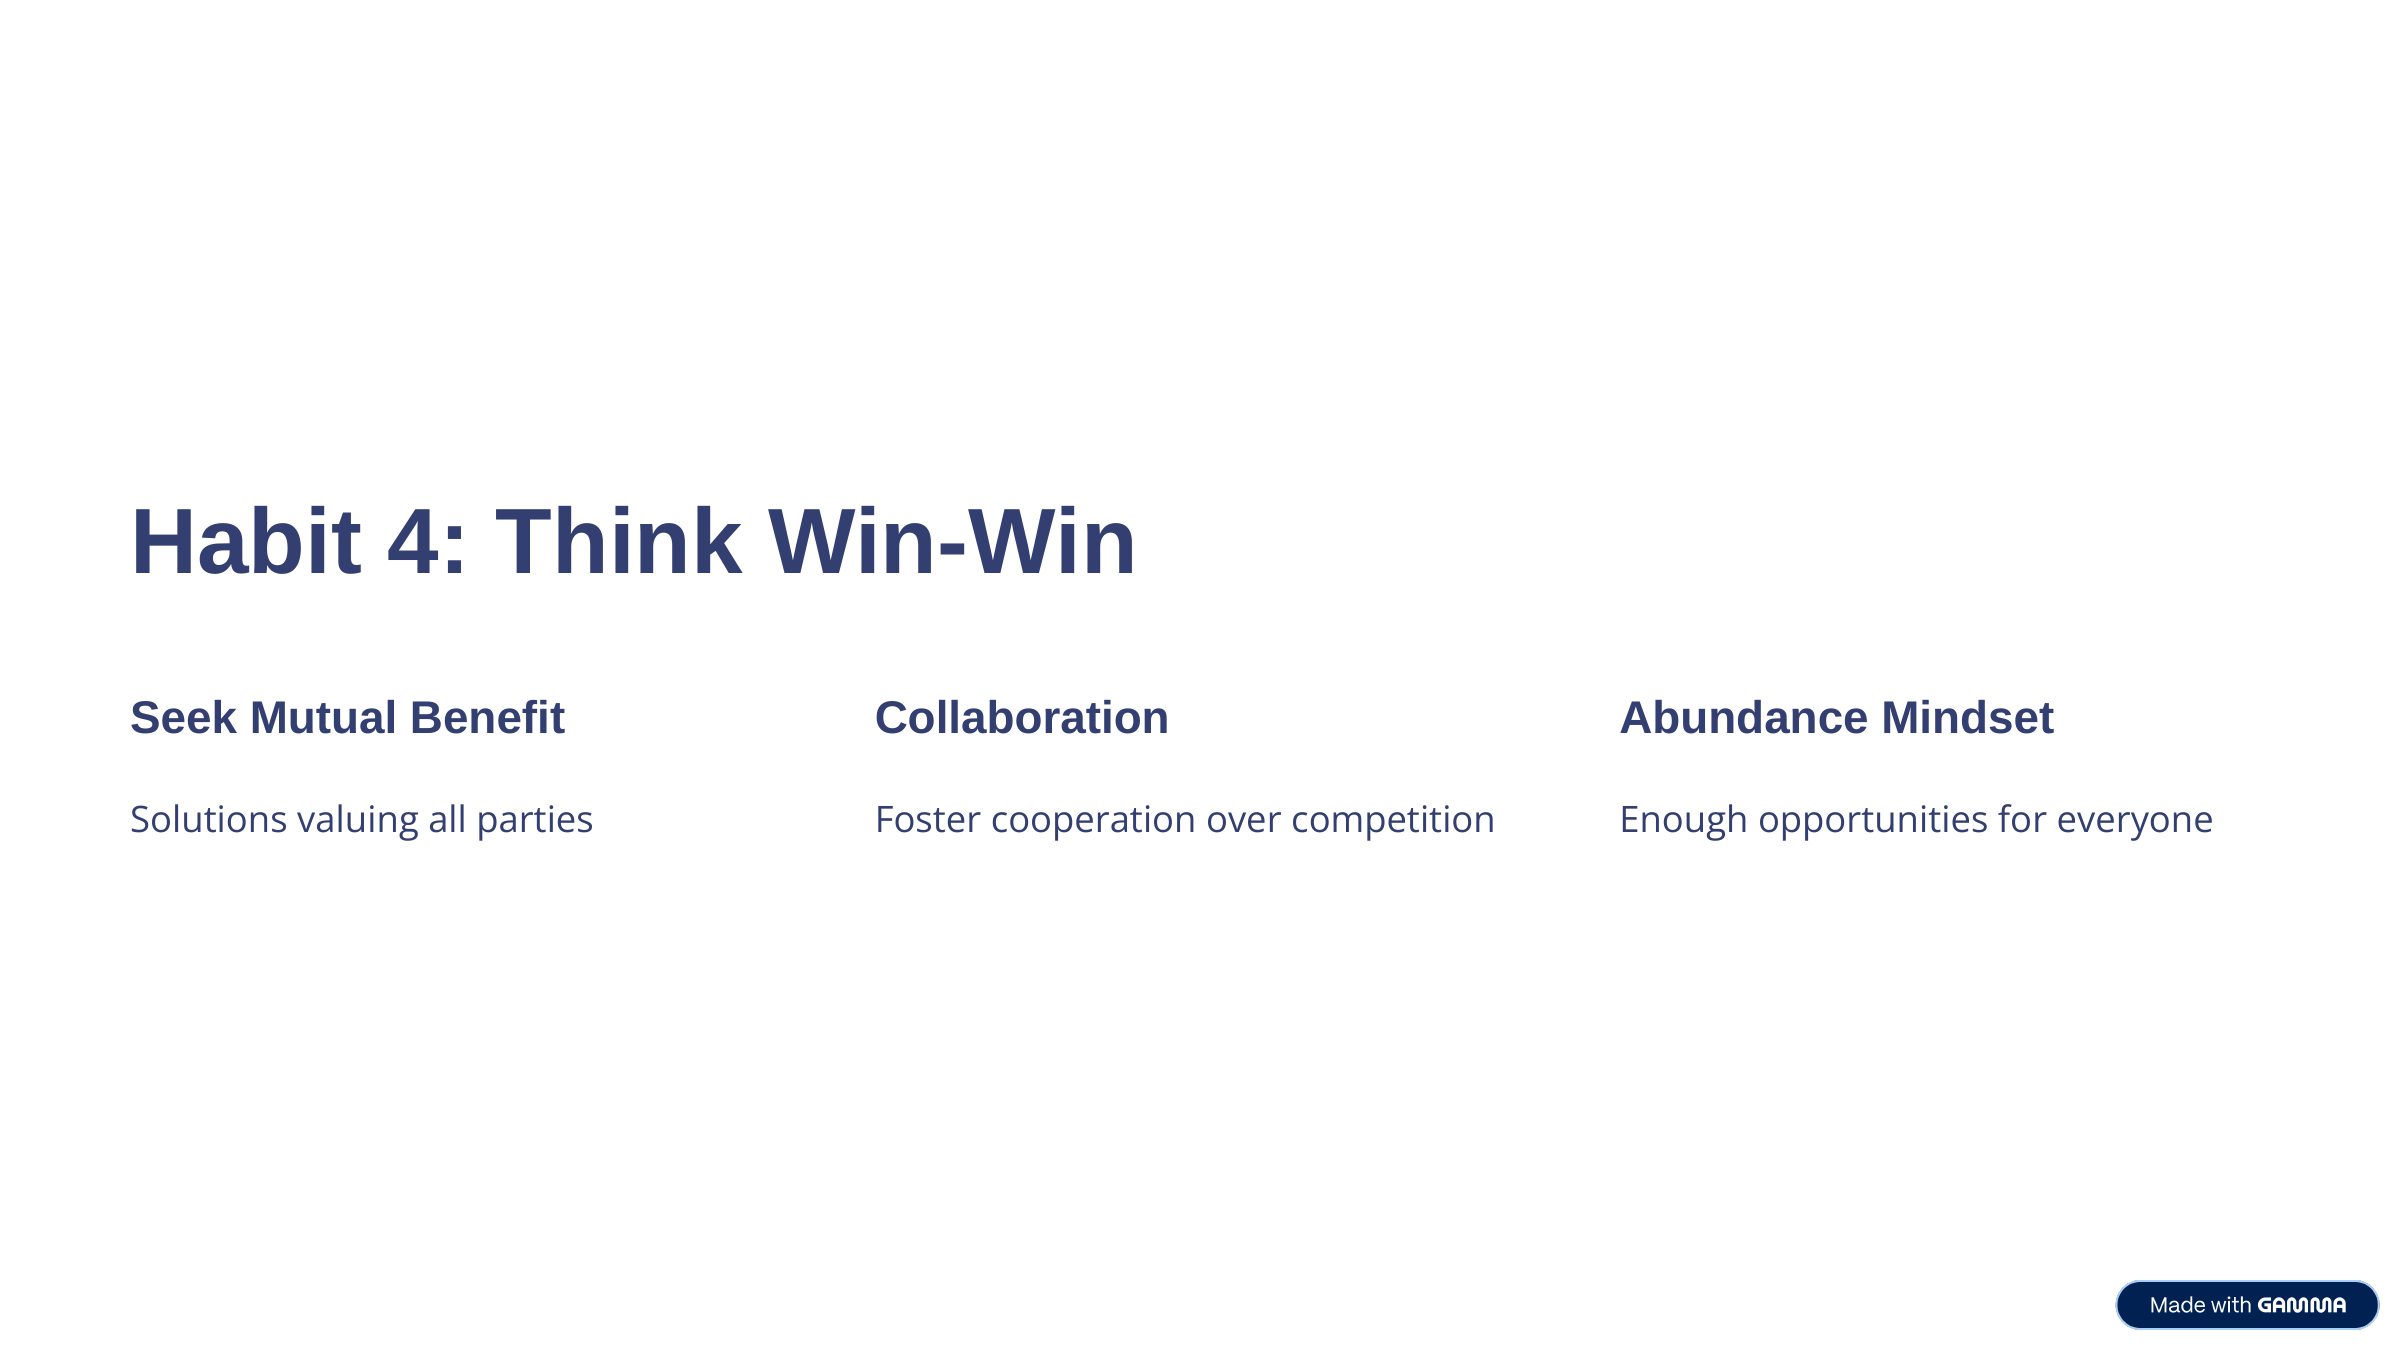

Habit 4: Think Win-Win
Seek Mutual Benefit
Collaboration
Abundance Mindset
Solutions valuing all parties
Foster cooperation over competition
Enough opportunities for everyone